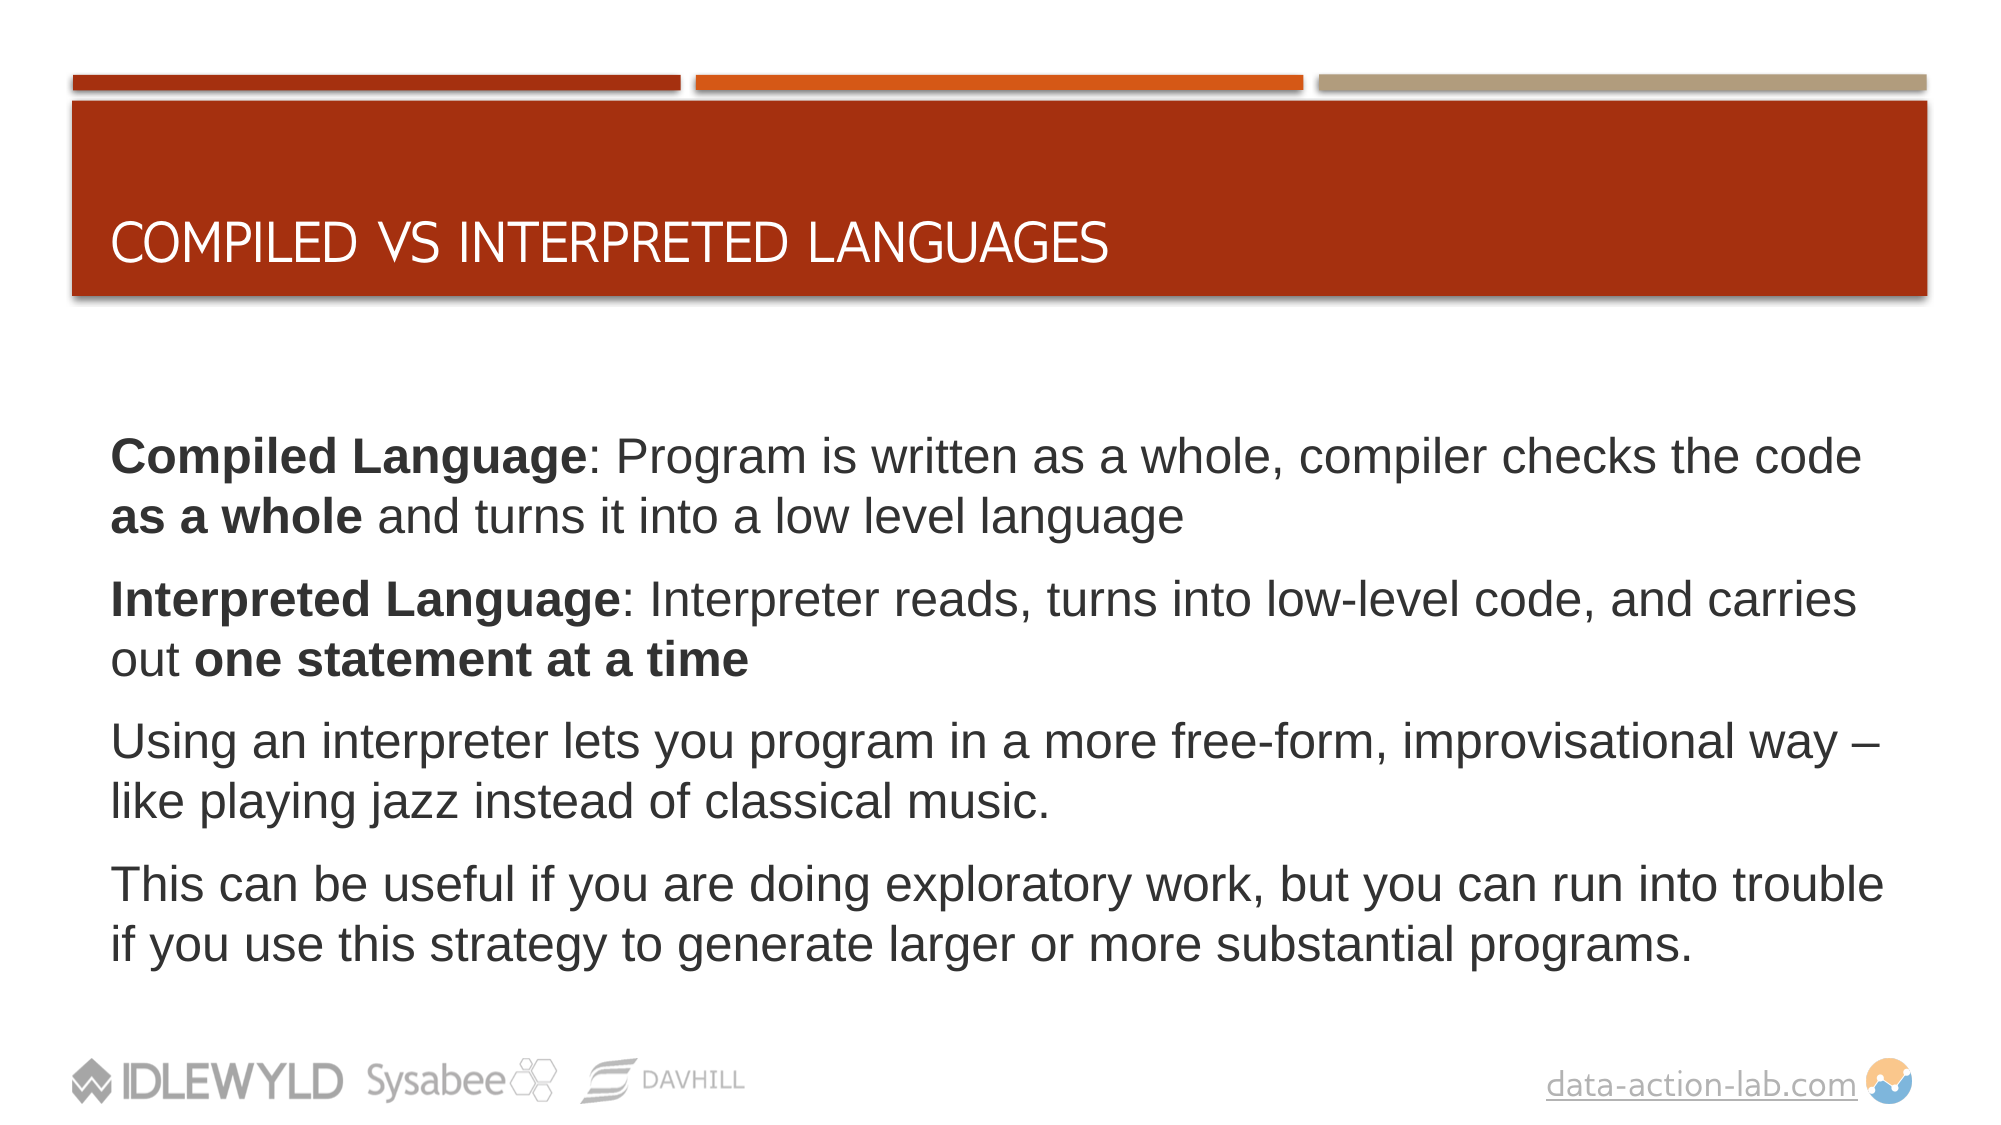

# Compiled vs Interpreted Languages
Compiled Language: Program is written as a whole, compiler checks the code as a whole and turns it into a low level language
Interpreted Language: Interpreter reads, turns into low-level code, and carries out one statement at a time
Using an interpreter lets you program in a more free-form, improvisational way – like playing jazz instead of classical music.
This can be useful if you are doing exploratory work, but you can run into trouble if you use this strategy to generate larger or more substantial programs.